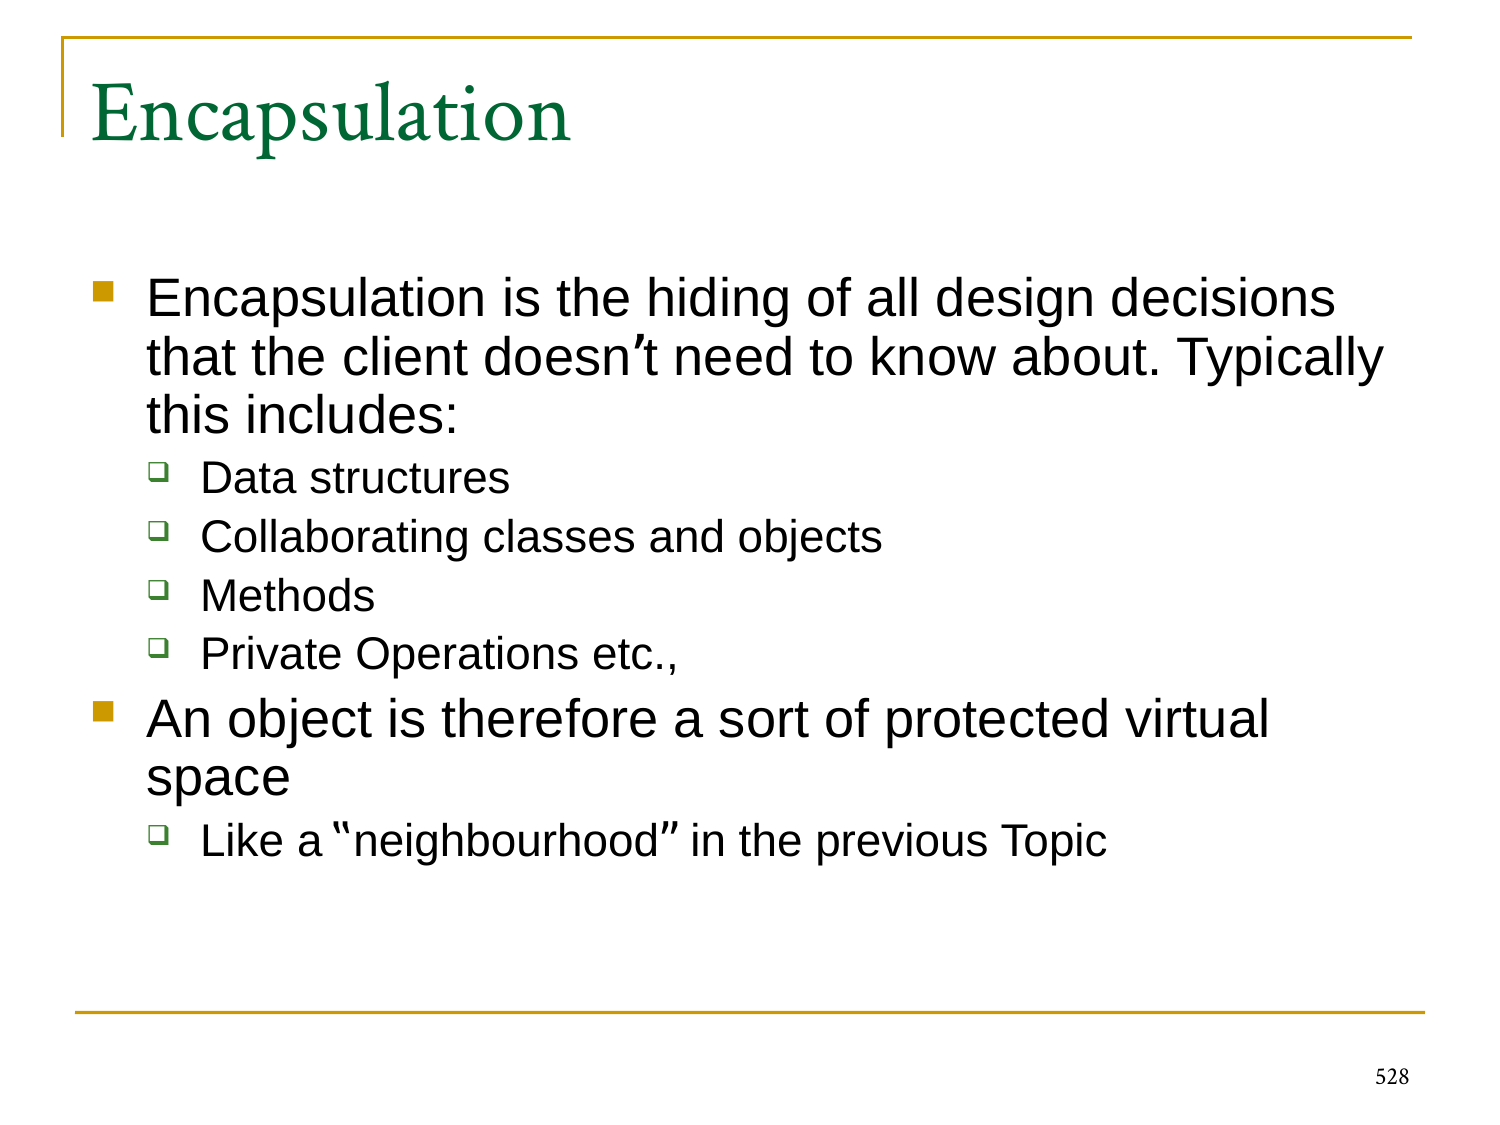

# Encapsulation
Encapsulation is the hiding of all design decisions that the client doesn’t need to know about. Typically this includes:
Data structures
Collaborating classes and objects
Methods
Private Operations etc.,
An object is therefore a sort of protected virtual space
Like a “neighbourhood” in the previous Topic
528